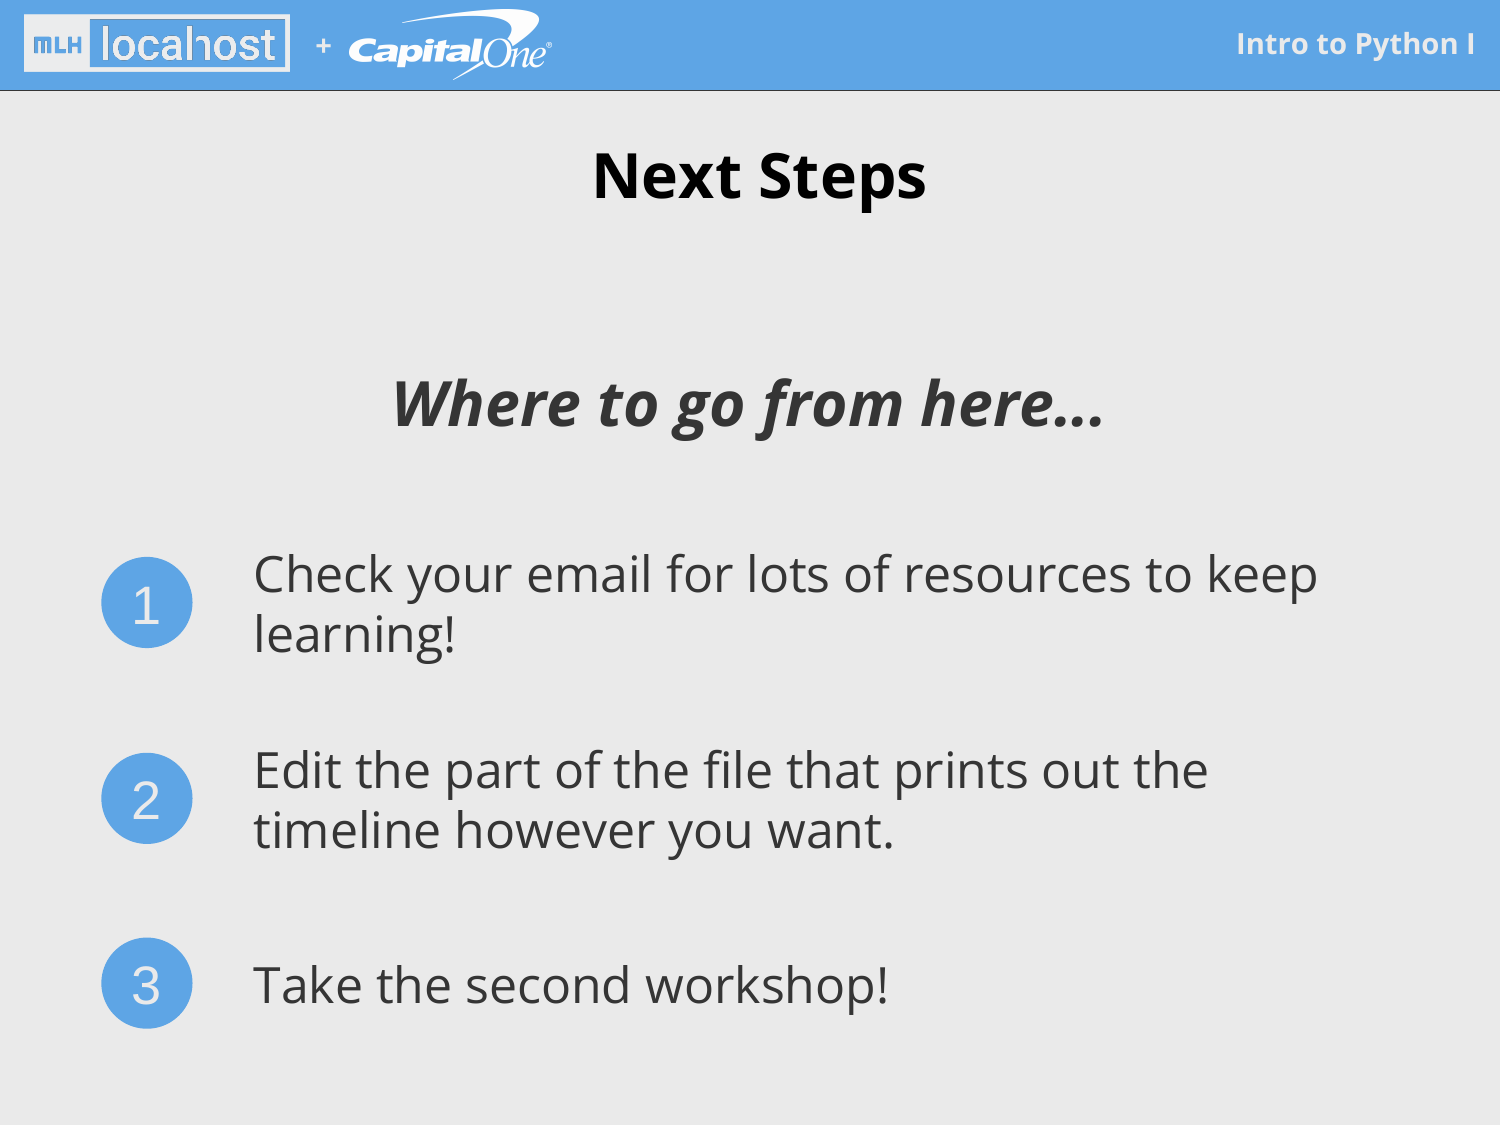

# Next Steps
Where to go from here...
Check your email for lots of resources to keep learning!
1
Edit the part of the file that prints out the timeline however you want.
2
Take the second workshop!
3